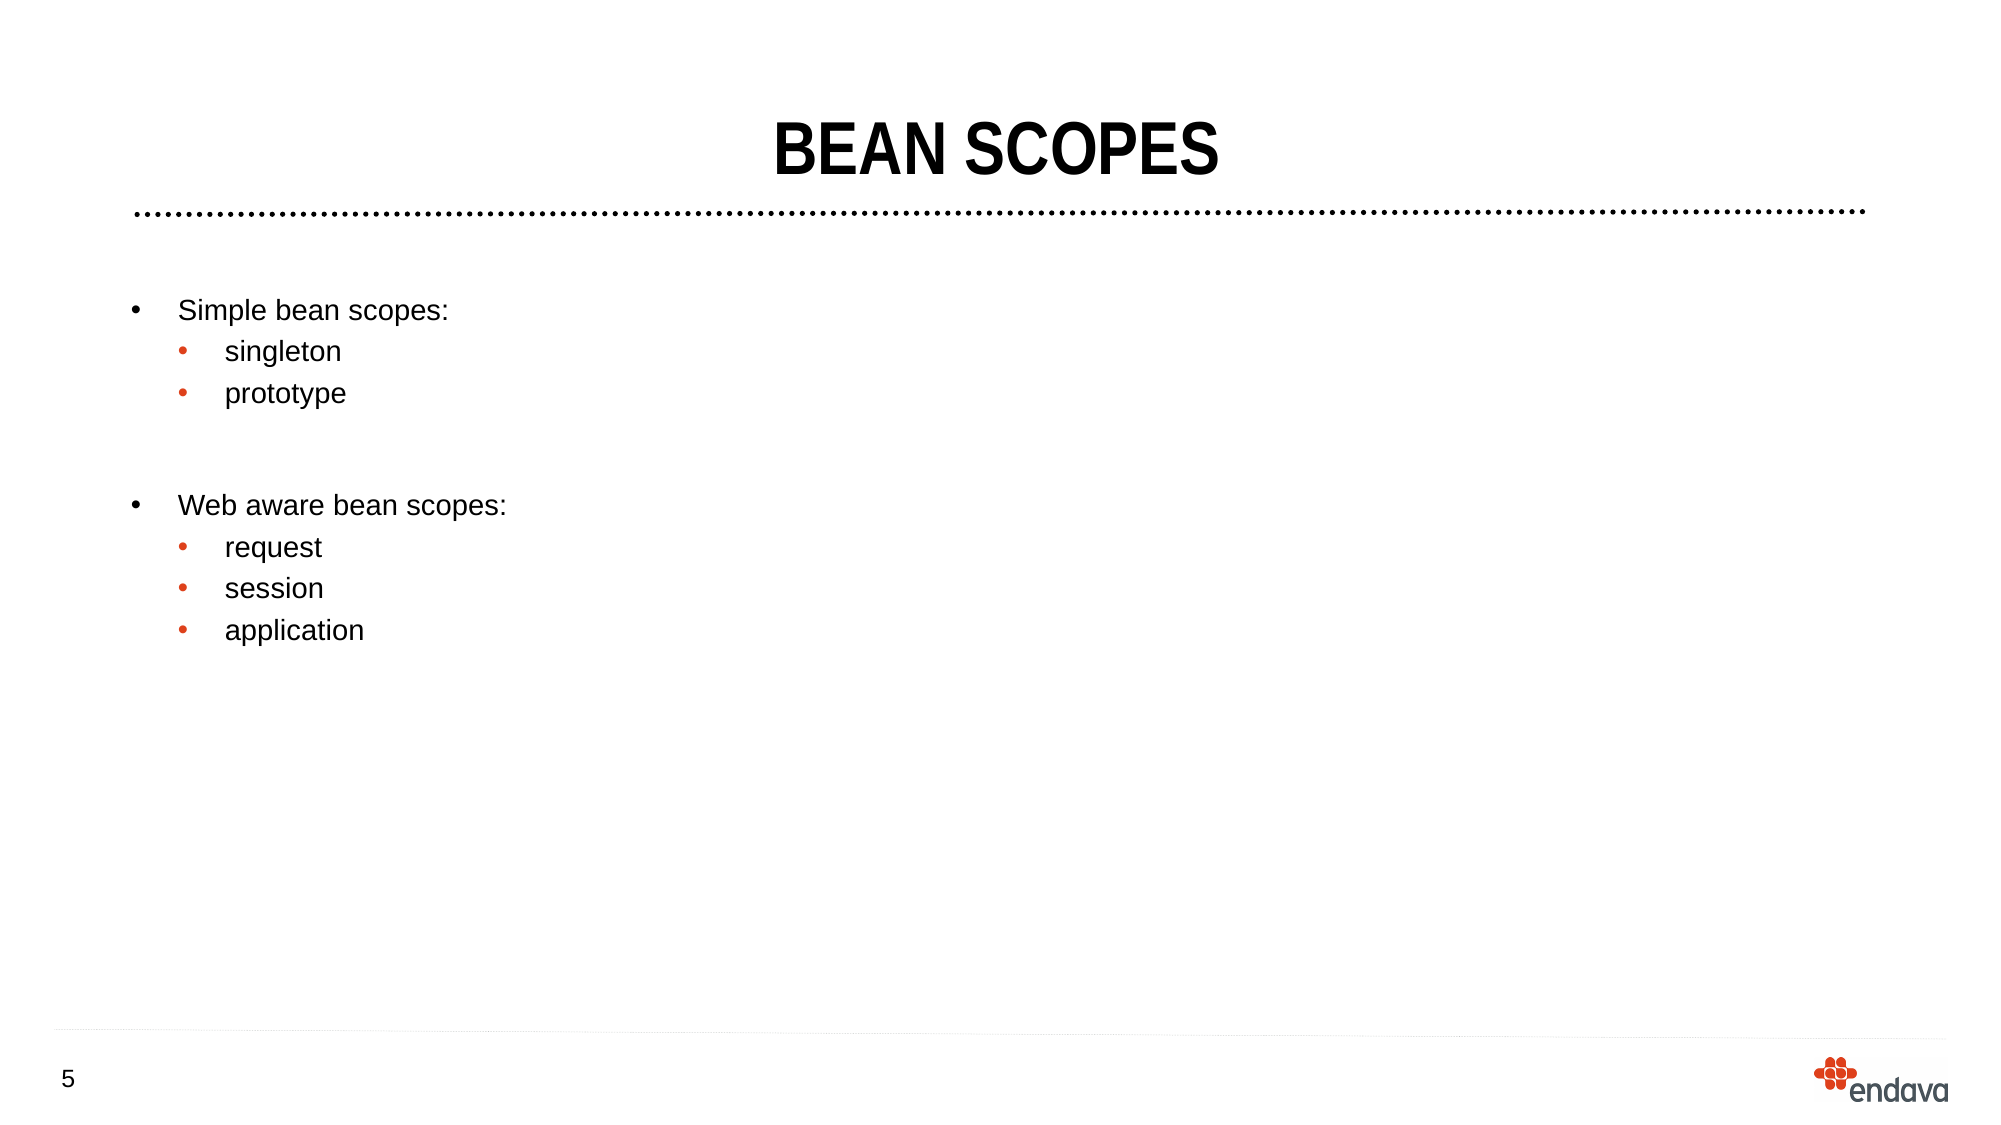

# Bean scopes

Simple bean scopes:
singleton
prototype

Web aware bean scopes:
request
session
application